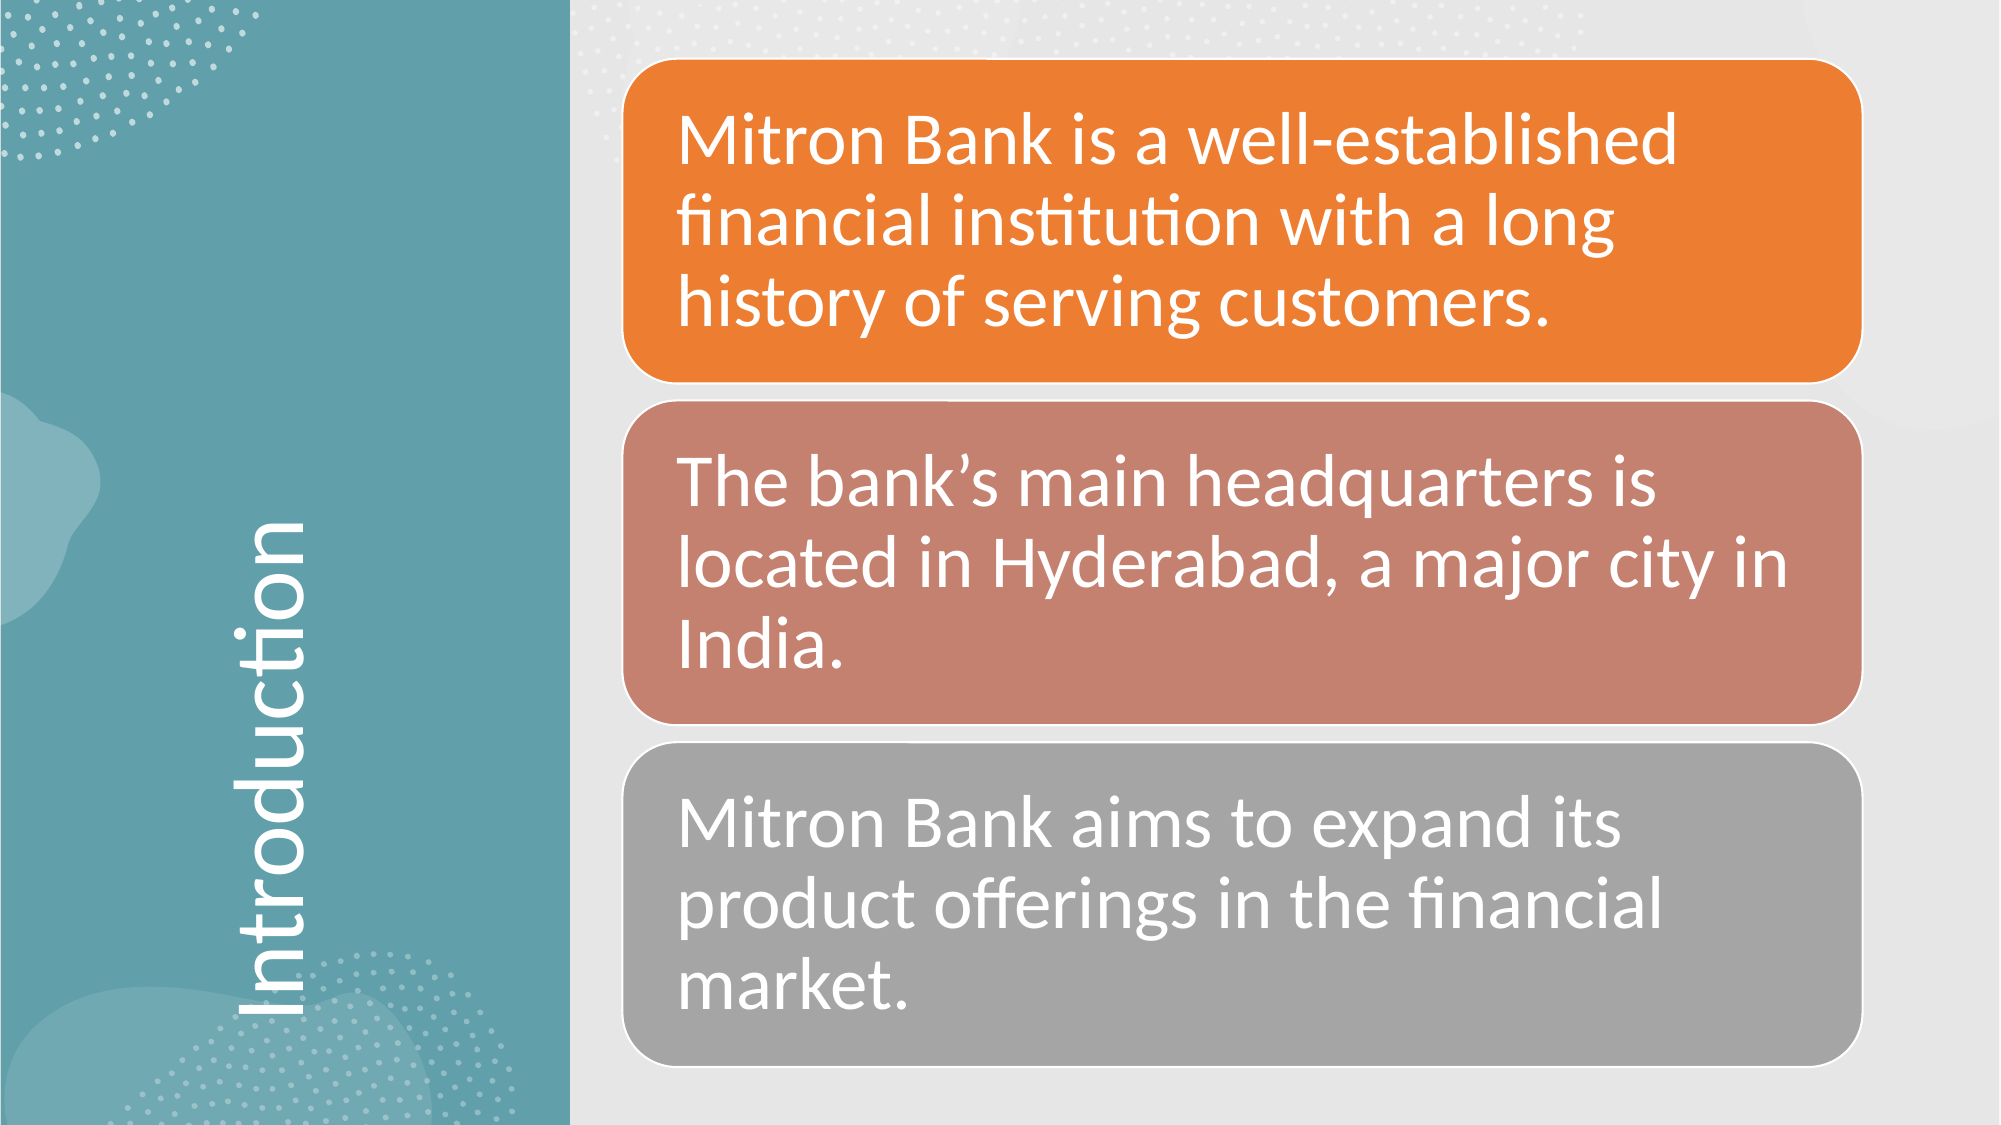

Mitron Bank is a well-established financial institution with a long history of serving customers.
The bank’s main headquarters is located in Hyderabad, a major city in India.
Mitron Bank aims to expand its product offerings in the financial market.
# Introduction